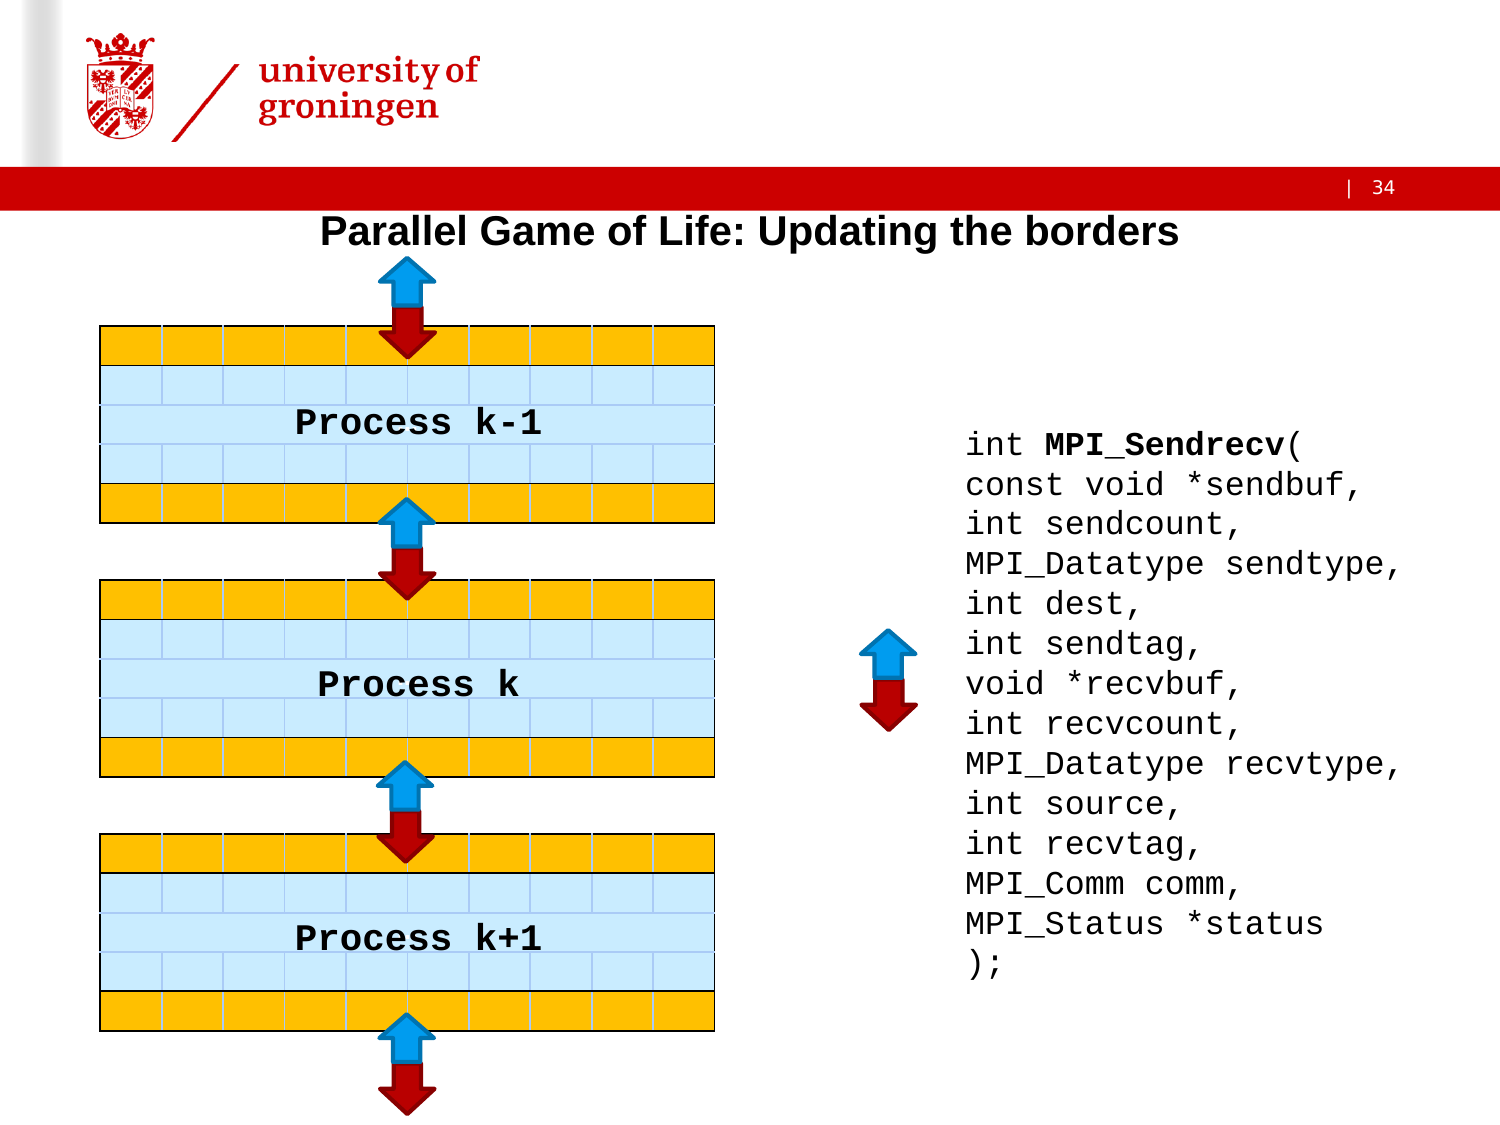

Parallel Game of Life: Updating the borders

|  |  |  |  |  |  |  |  |  |  |
| --- | --- | --- | --- | --- | --- | --- | --- | --- | --- |
|  |  |  |  |  |  |  |  |  |  |
| … |  |  |  |  |  |  |  |  |  |
|  |  |  |  |  |  |  |  |  |  |
|  |  |  |  |  |  |  |  |  |  |
Process k-1
int MPI_Sendrecv(
const void *sendbuf,
int sendcount,
MPI_Datatype sendtype,
int dest,
int sendtag,
void *recvbuf,
int recvcount, MPI_Datatype recvtype,
int source,
int recvtag,
MPI_Comm comm,
MPI_Status *status
);

|  |  |  |  |  |  |  |  |  |  |
| --- | --- | --- | --- | --- | --- | --- | --- | --- | --- |
|  |  |  |  |  |  |  |  |  |  |
| … |  |  |  |  |  |  |  |  |  |
|  |  |  |  |  |  |  |  |  |  |
|  |  |  |  |  |  |  |  |  |  |

Process k

|  |  |  |  |  |  |  |  |  |  |
| --- | --- | --- | --- | --- | --- | --- | --- | --- | --- |
|  |  |  |  |  |  |  |  |  |  |
| … |  |  |  |  |  |  |  |  |  |
|  |  |  |  |  |  |  |  |  |  |
|  |  |  |  |  |  |  |  |  |  |
Process k+1